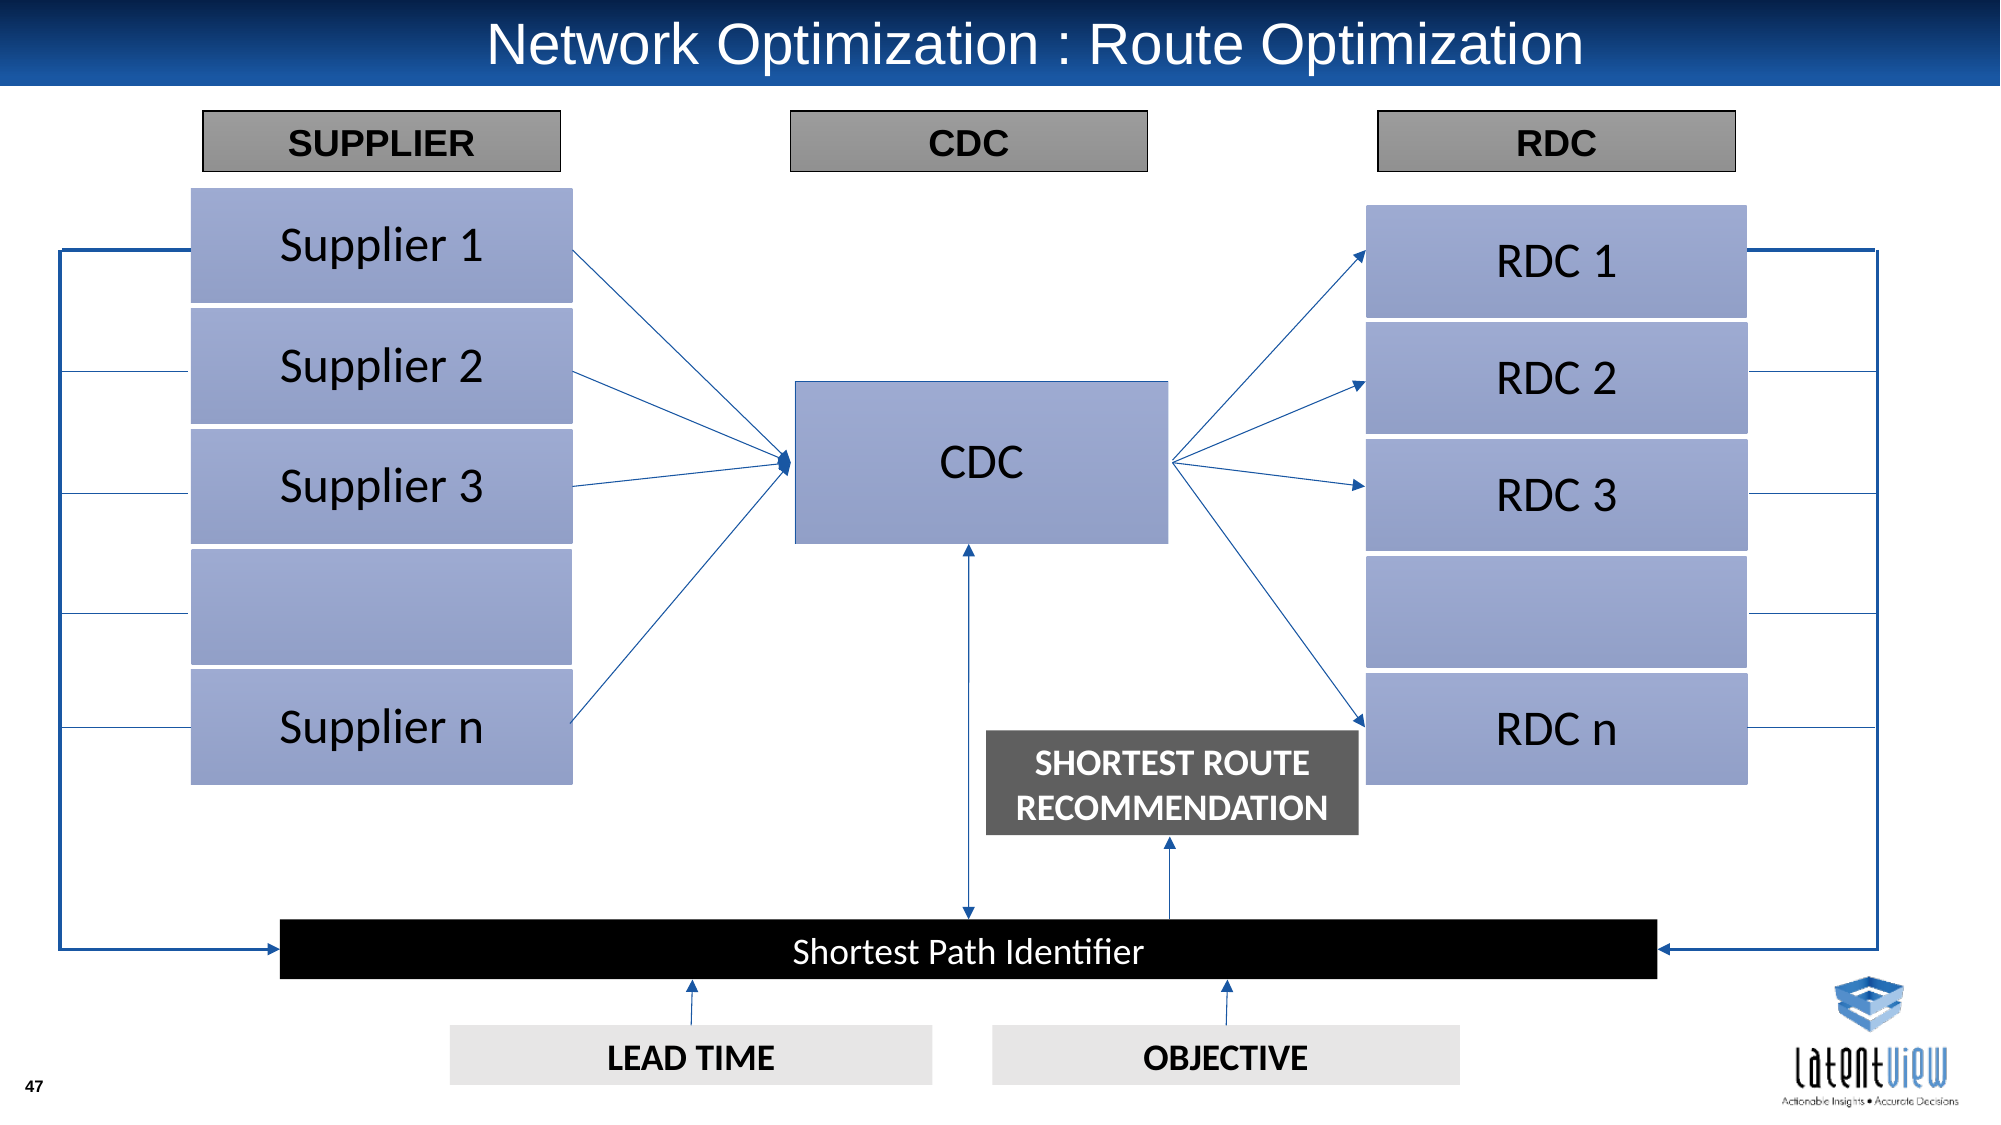

# Network Optimization : Route Optimization
SUPPLIER
CDC
RDC
Supplier 1
Supplier 2
Supplier 3

Supplier n
RDC 1
RDC 2
RDC 3

RDC n
CDC
SHORTEST ROUTE RECOMMENDATION
Shortest Path Identifier
LEAD TIME
OBJECTIVE